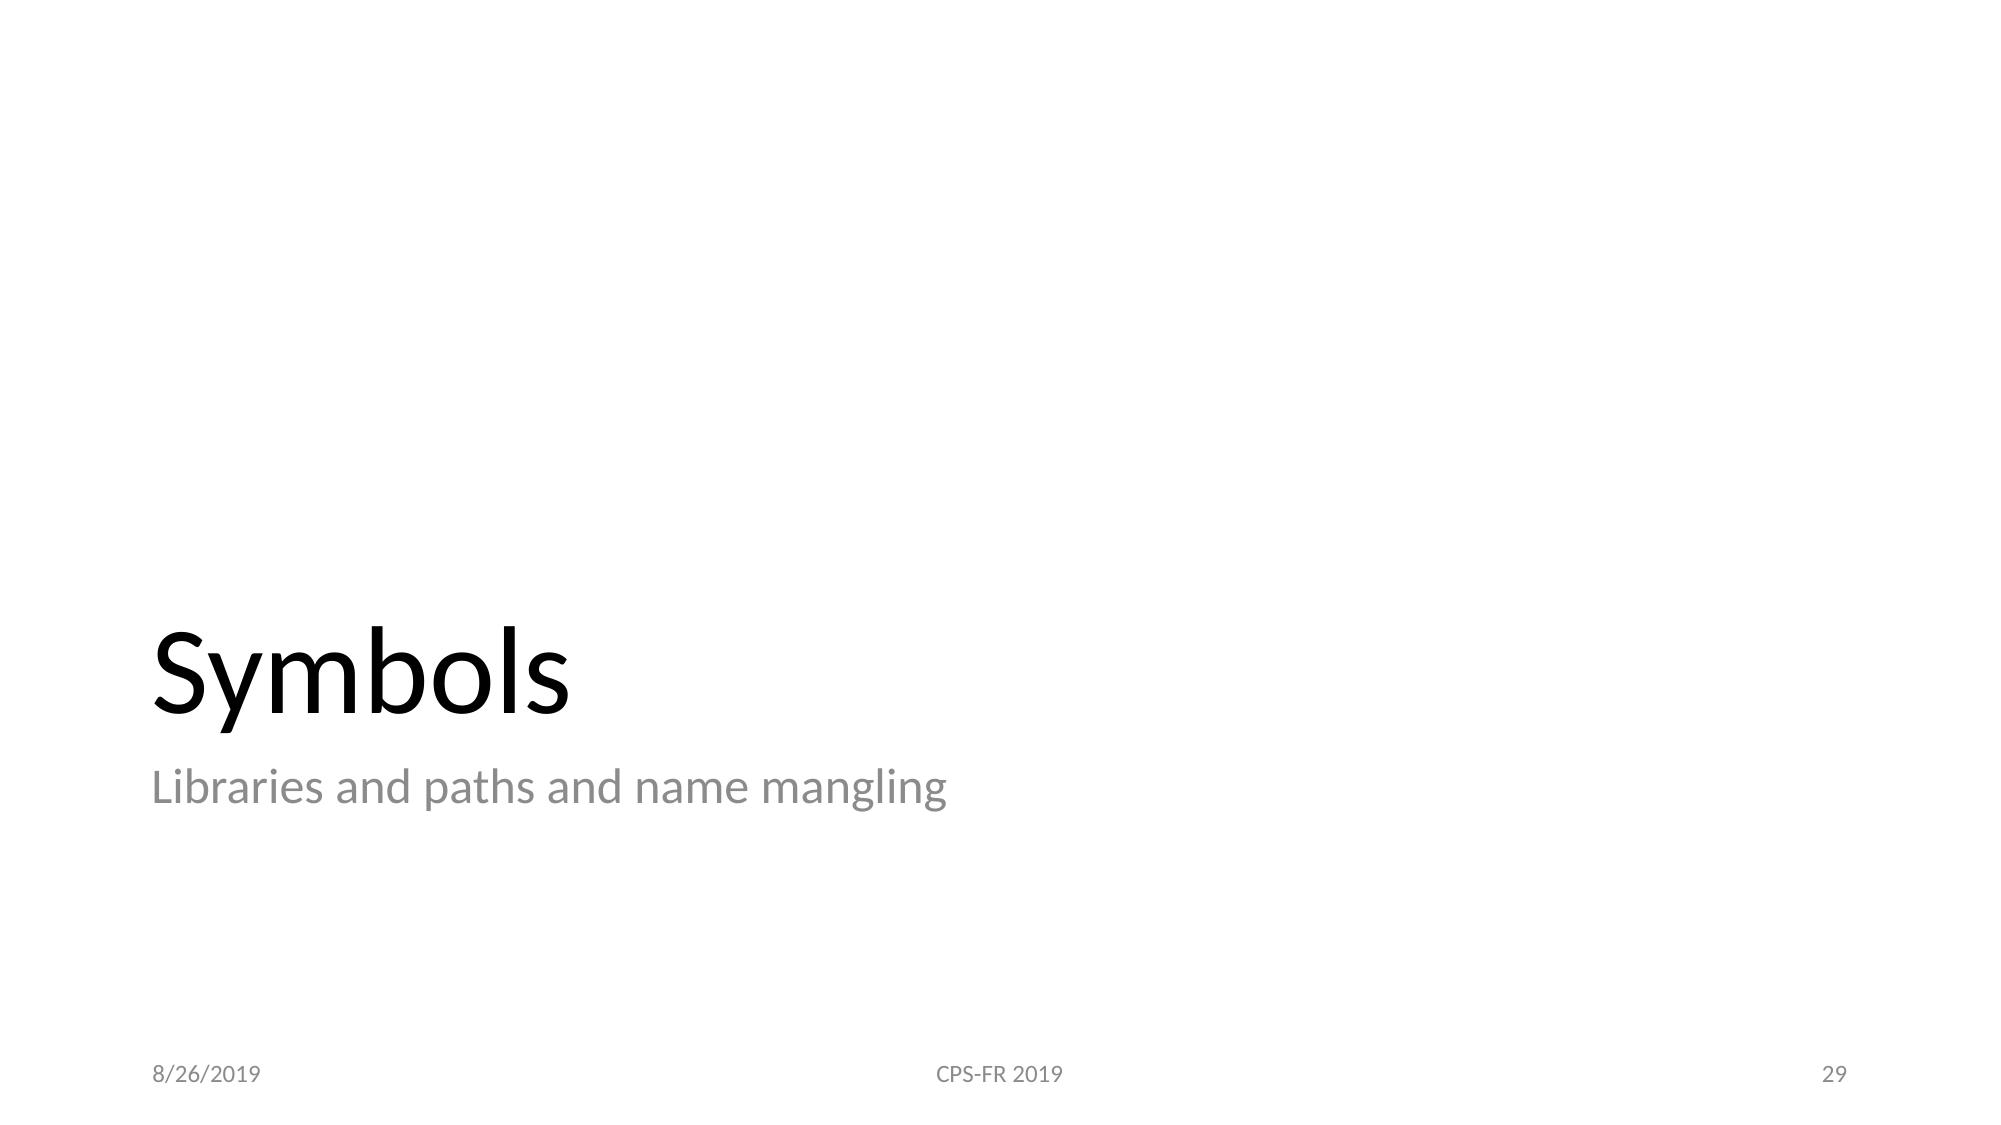

# Symbols
Libraries and paths and name mangling
8/26/2019
CPS-FR 2019
29